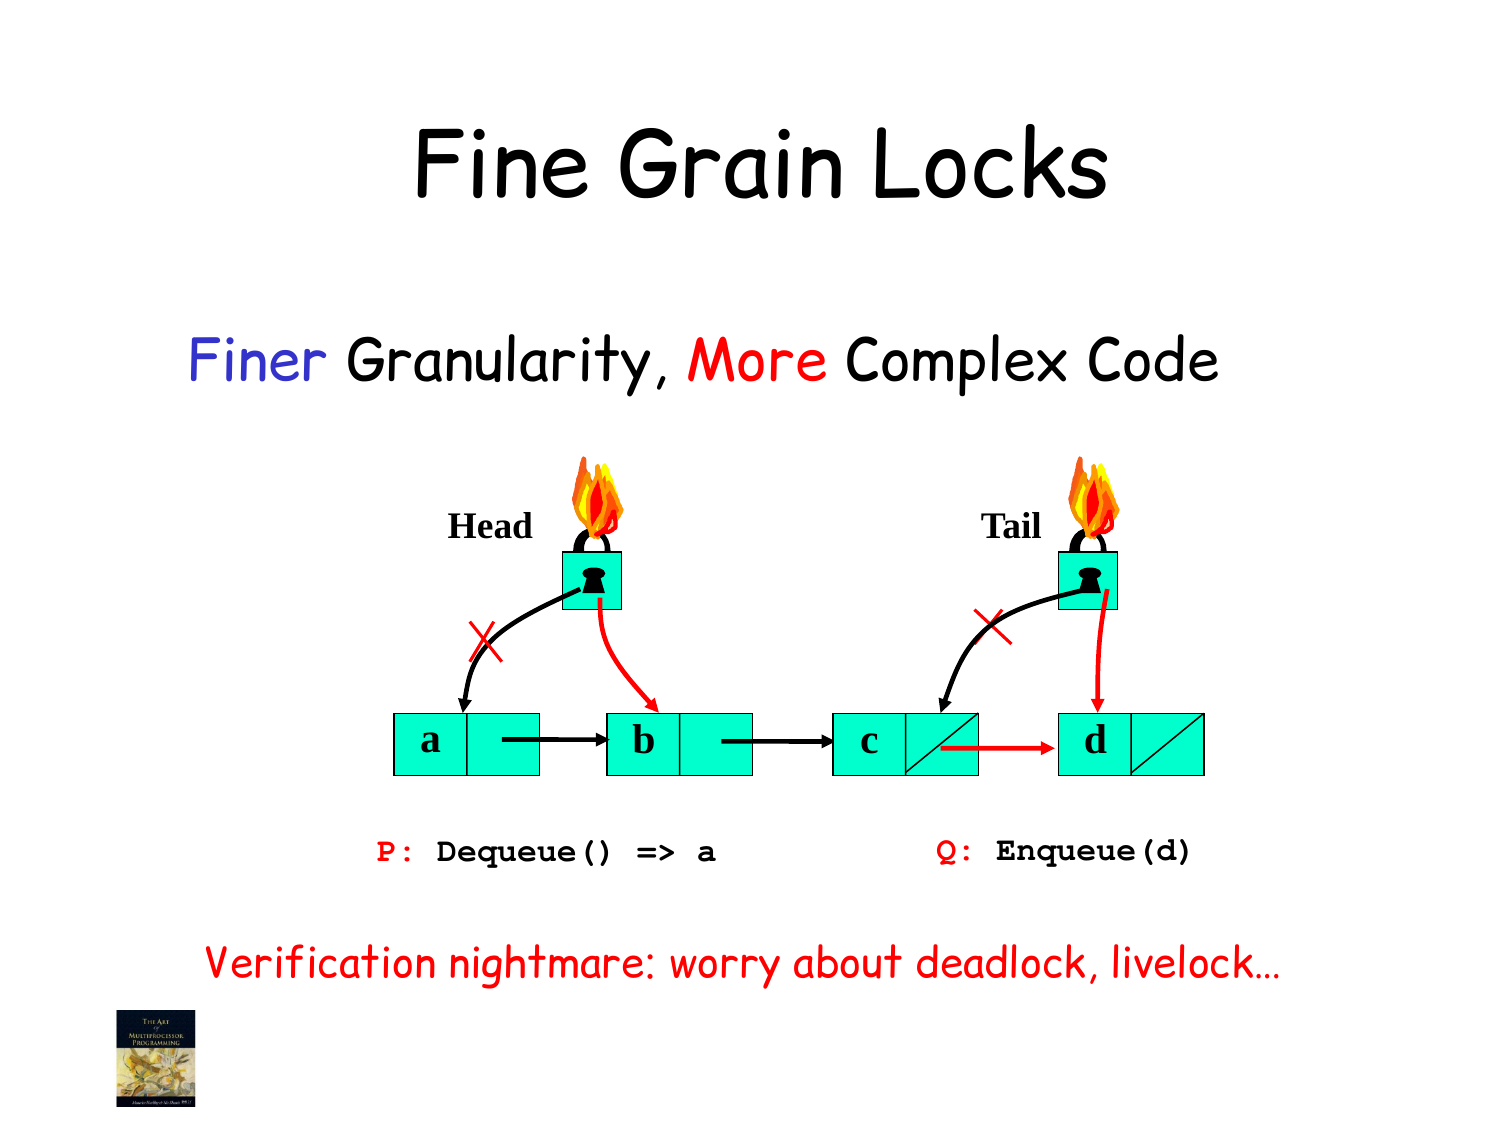

# Fine Grain Locks

Finer Granularity, More Complex Code

Head
Tail

a

b

c

d

Q: Enqueue(d)
P: Dequeue() => a
Verification nightmare: worry about deadlock, livelock…